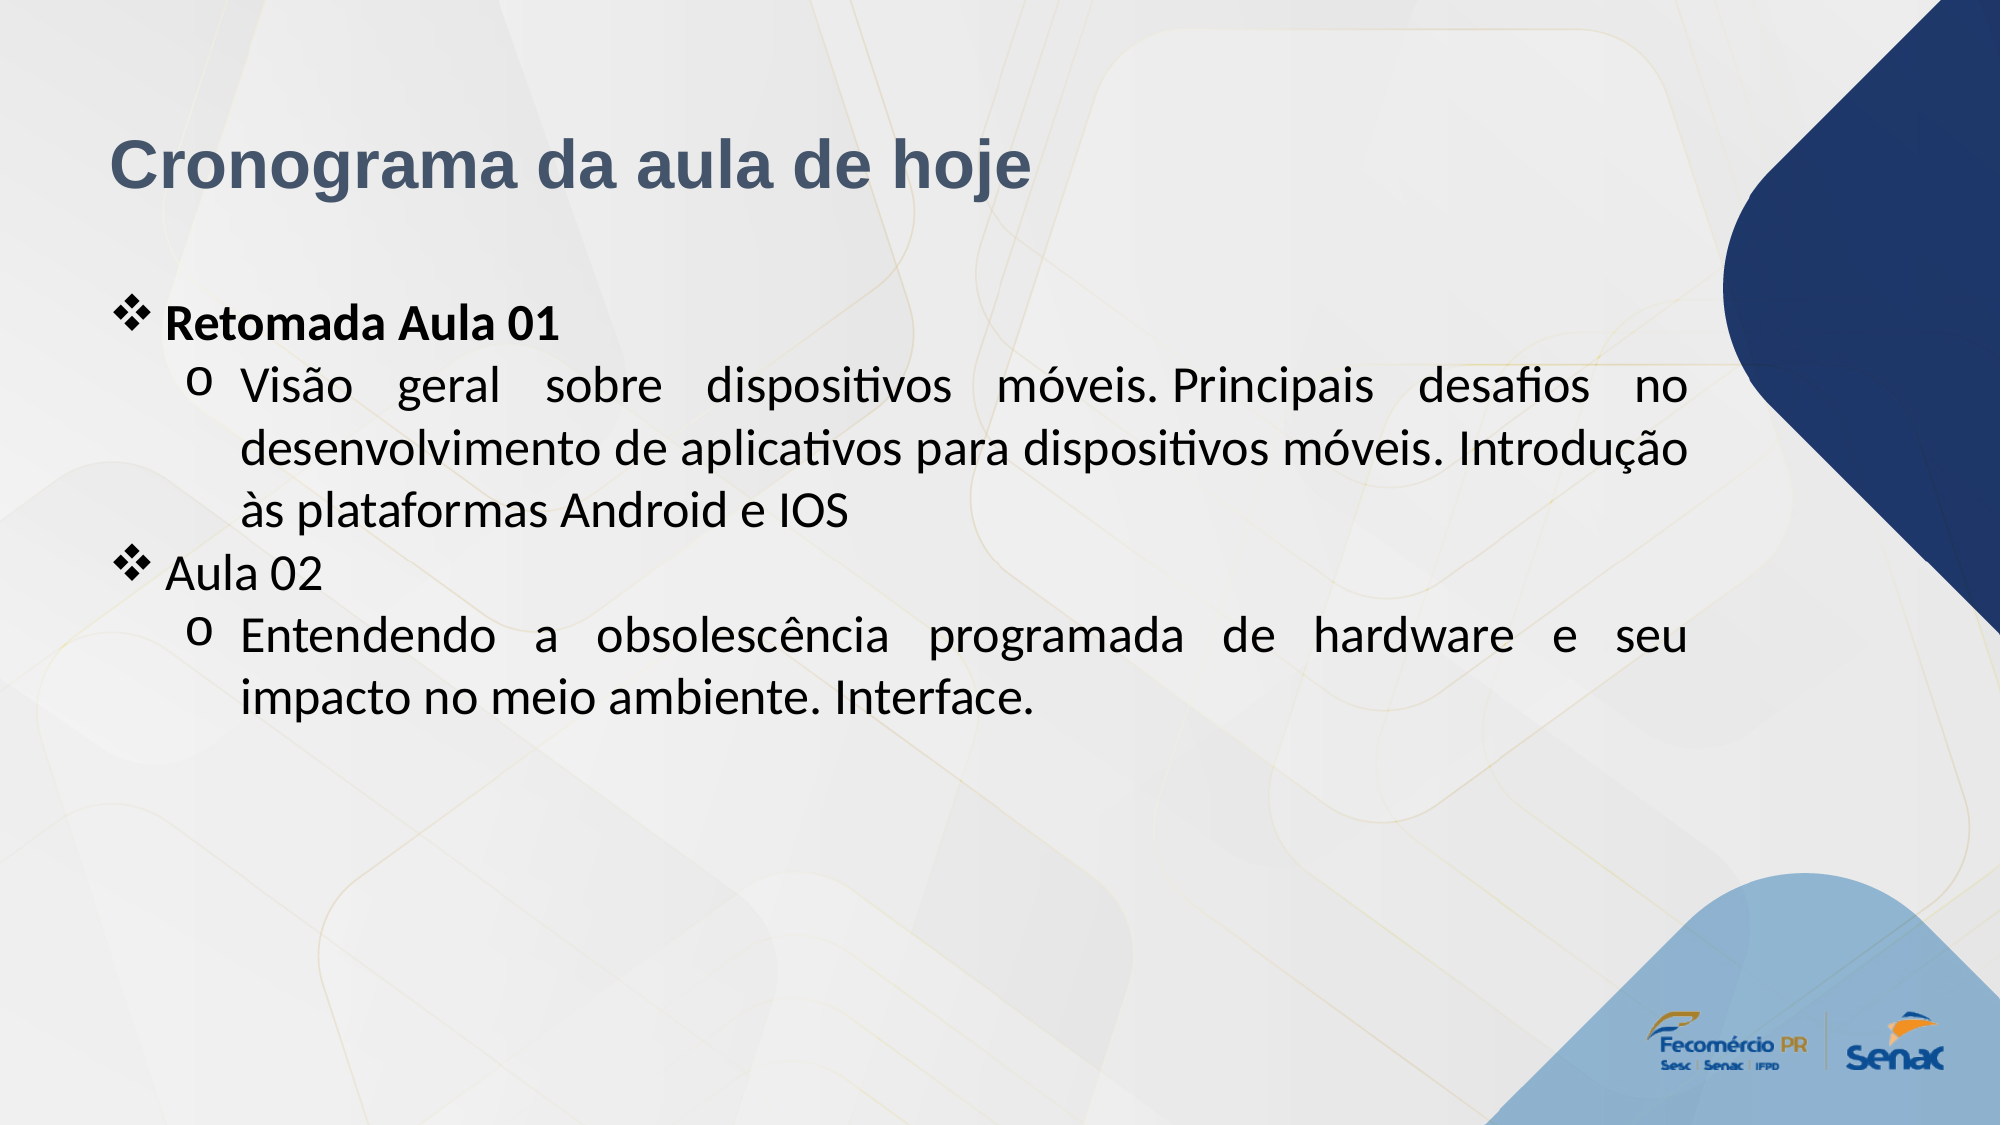

Cronograma da aula de hoje
Retomada Aula 01
Visão geral sobre dispositivos móveis. Principais desafios no desenvolvimento de aplicativos para dispositivos móveis. Introdução às plataformas Android e IOS
Aula 02
Entendendo a obsolescência programada de hardware e seu impacto no meio ambiente. Interface.